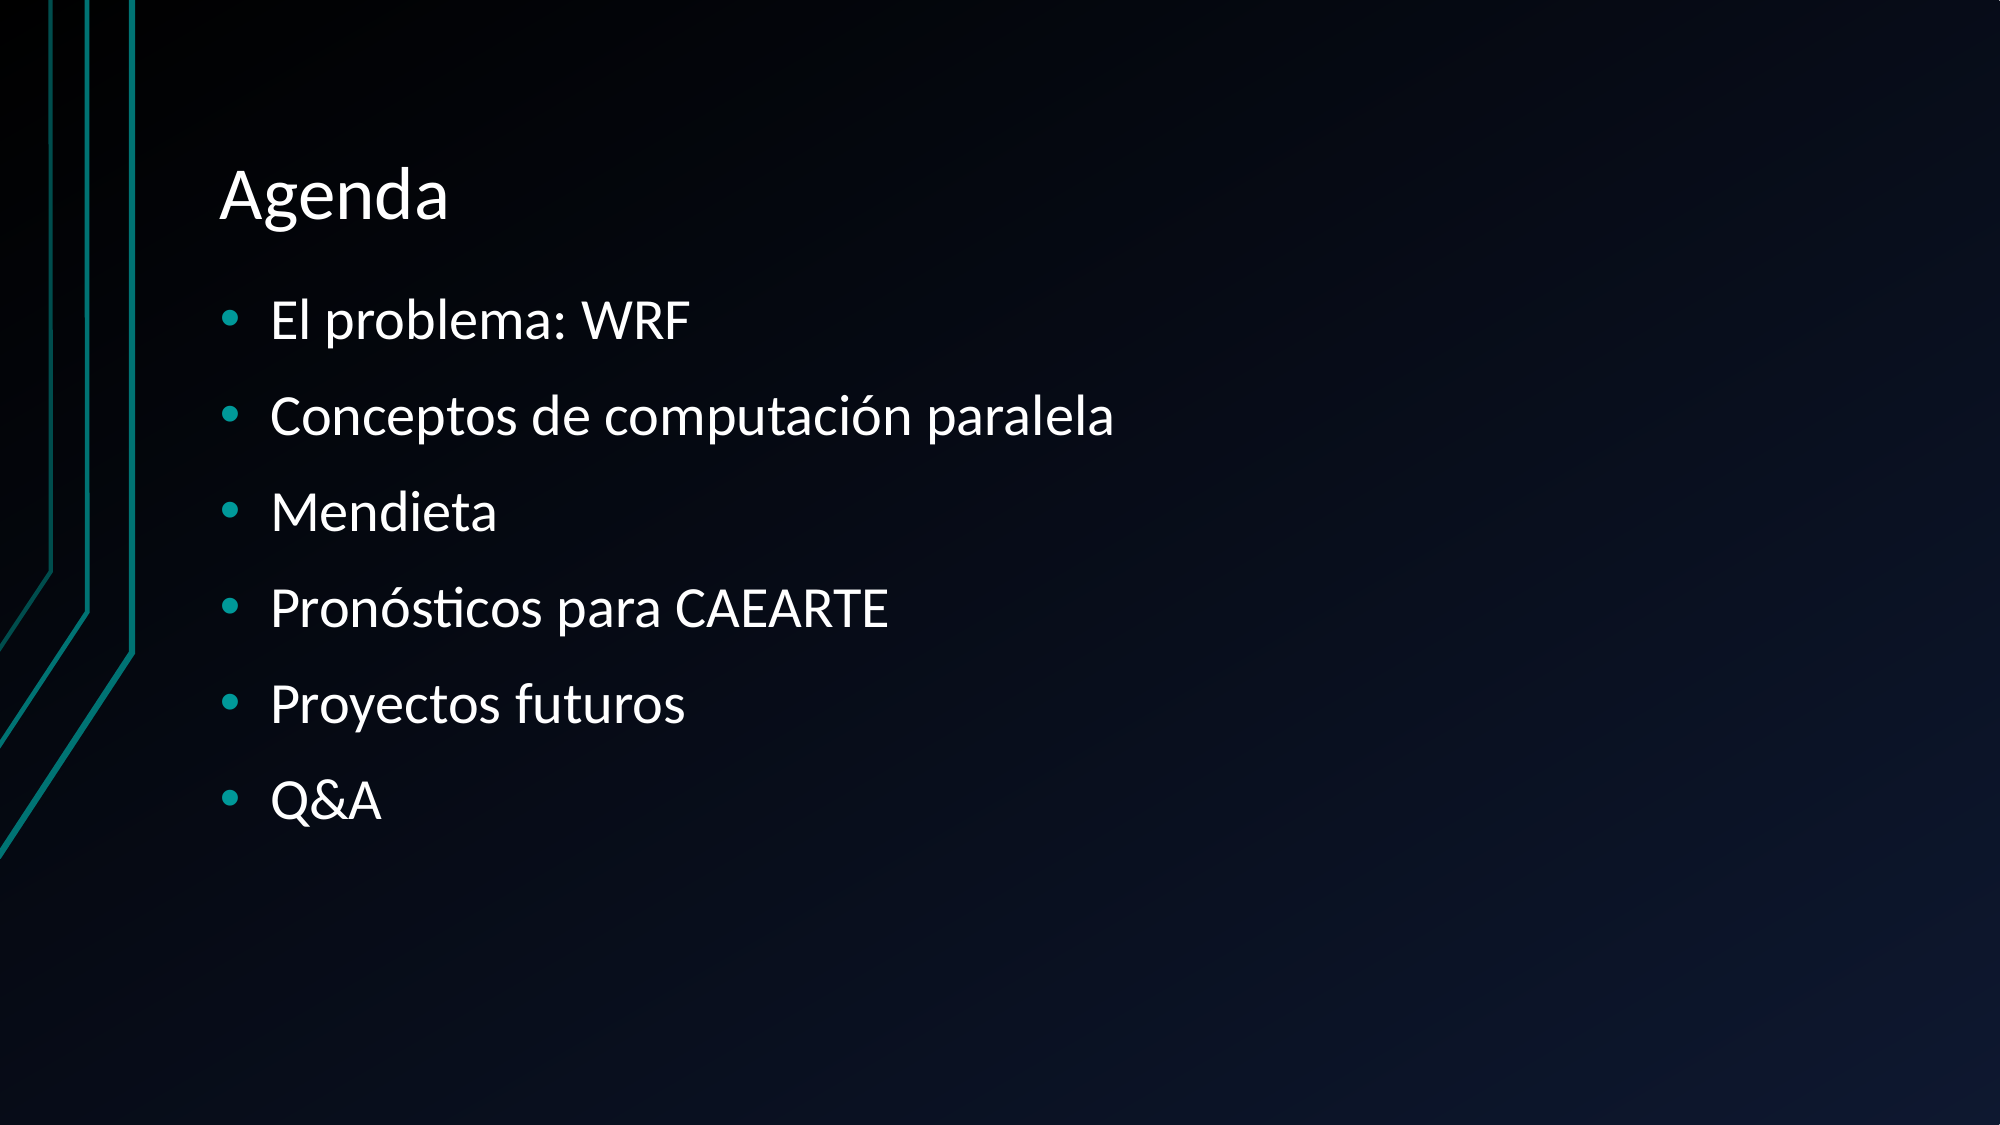

# Agenda
El problema: WRF
Conceptos de computación paralela
Mendieta
Pronósticos para CAEARTE
Proyectos futuros
Q&A